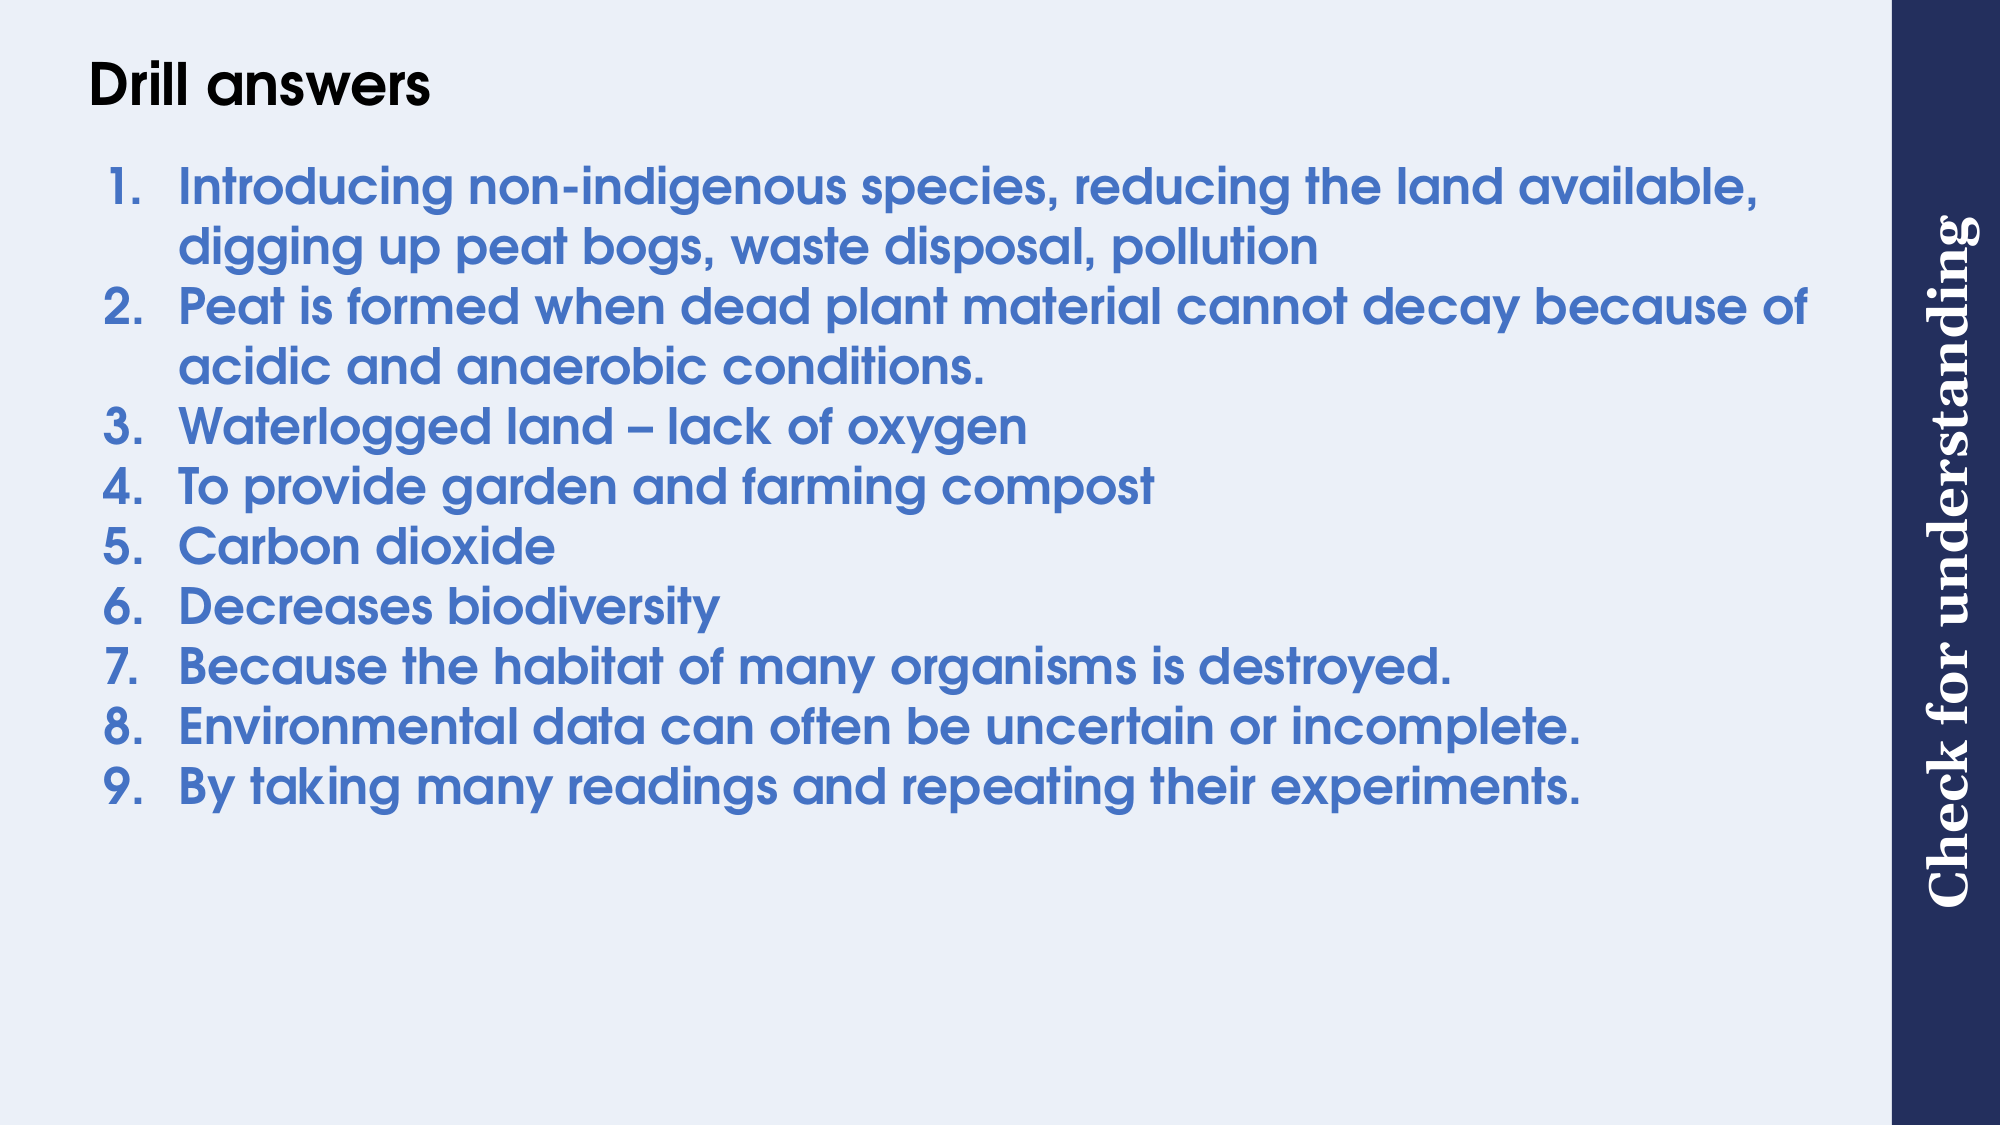

# Drill answers
Introducing non-indigenous species, reducing the land available, digging up peat bogs, waste disposal, pollution
Peat is formed when dead plant material cannot decay because of acidic and anaerobic conditions.
Waterlogged land – lack of oxygen
To provide garden and farming compost
Carbon dioxide
Decreases biodiversity
Because the habitat of many organisms is destroyed.
Environmental data can often be uncertain or incomplete.
By taking many readings and repeating their experiments.